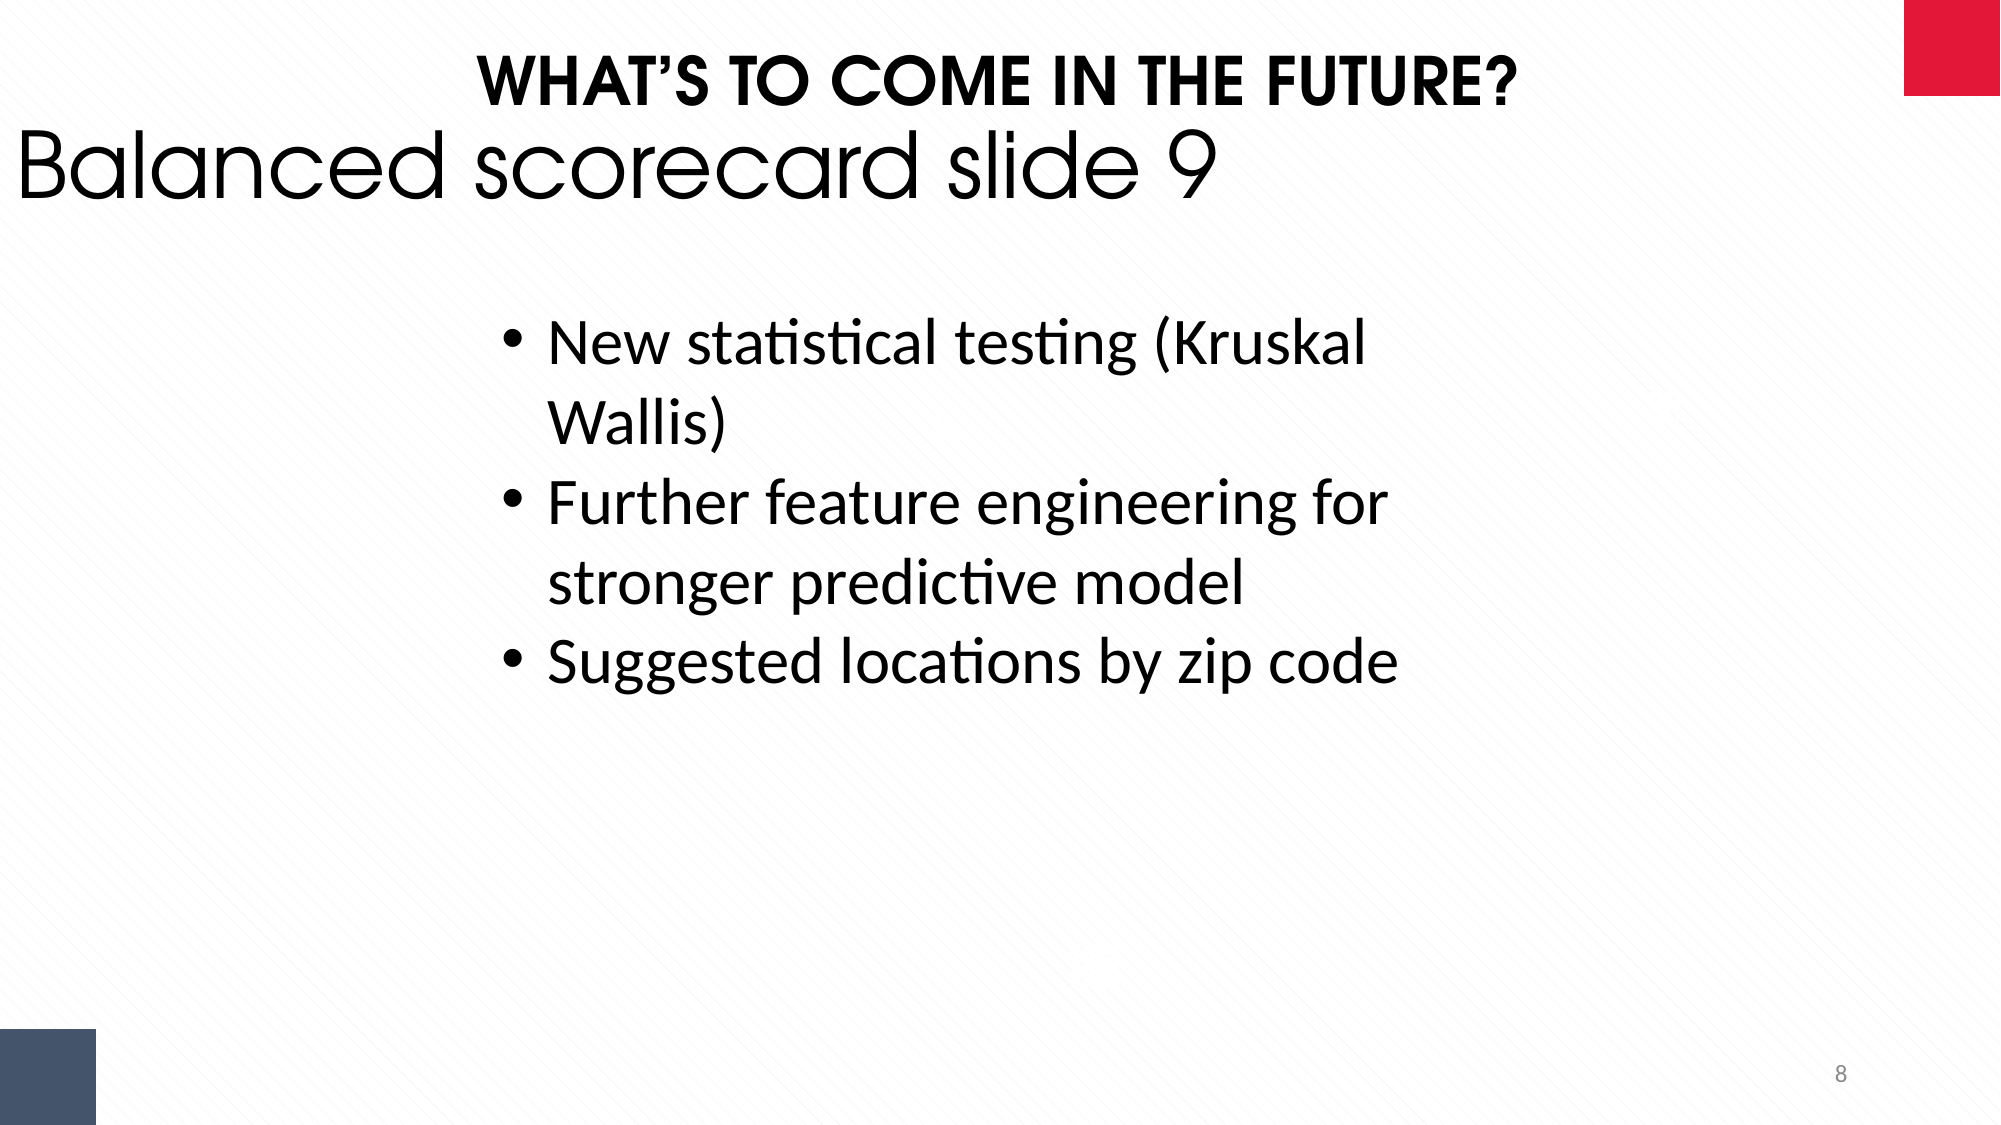

WHAT’S TO COME IN THE FUTURE?
Balanced scorecard slide 9
New statistical testing (Kruskal Wallis)
Further feature engineering for stronger predictive model
Suggested locations by zip code

8